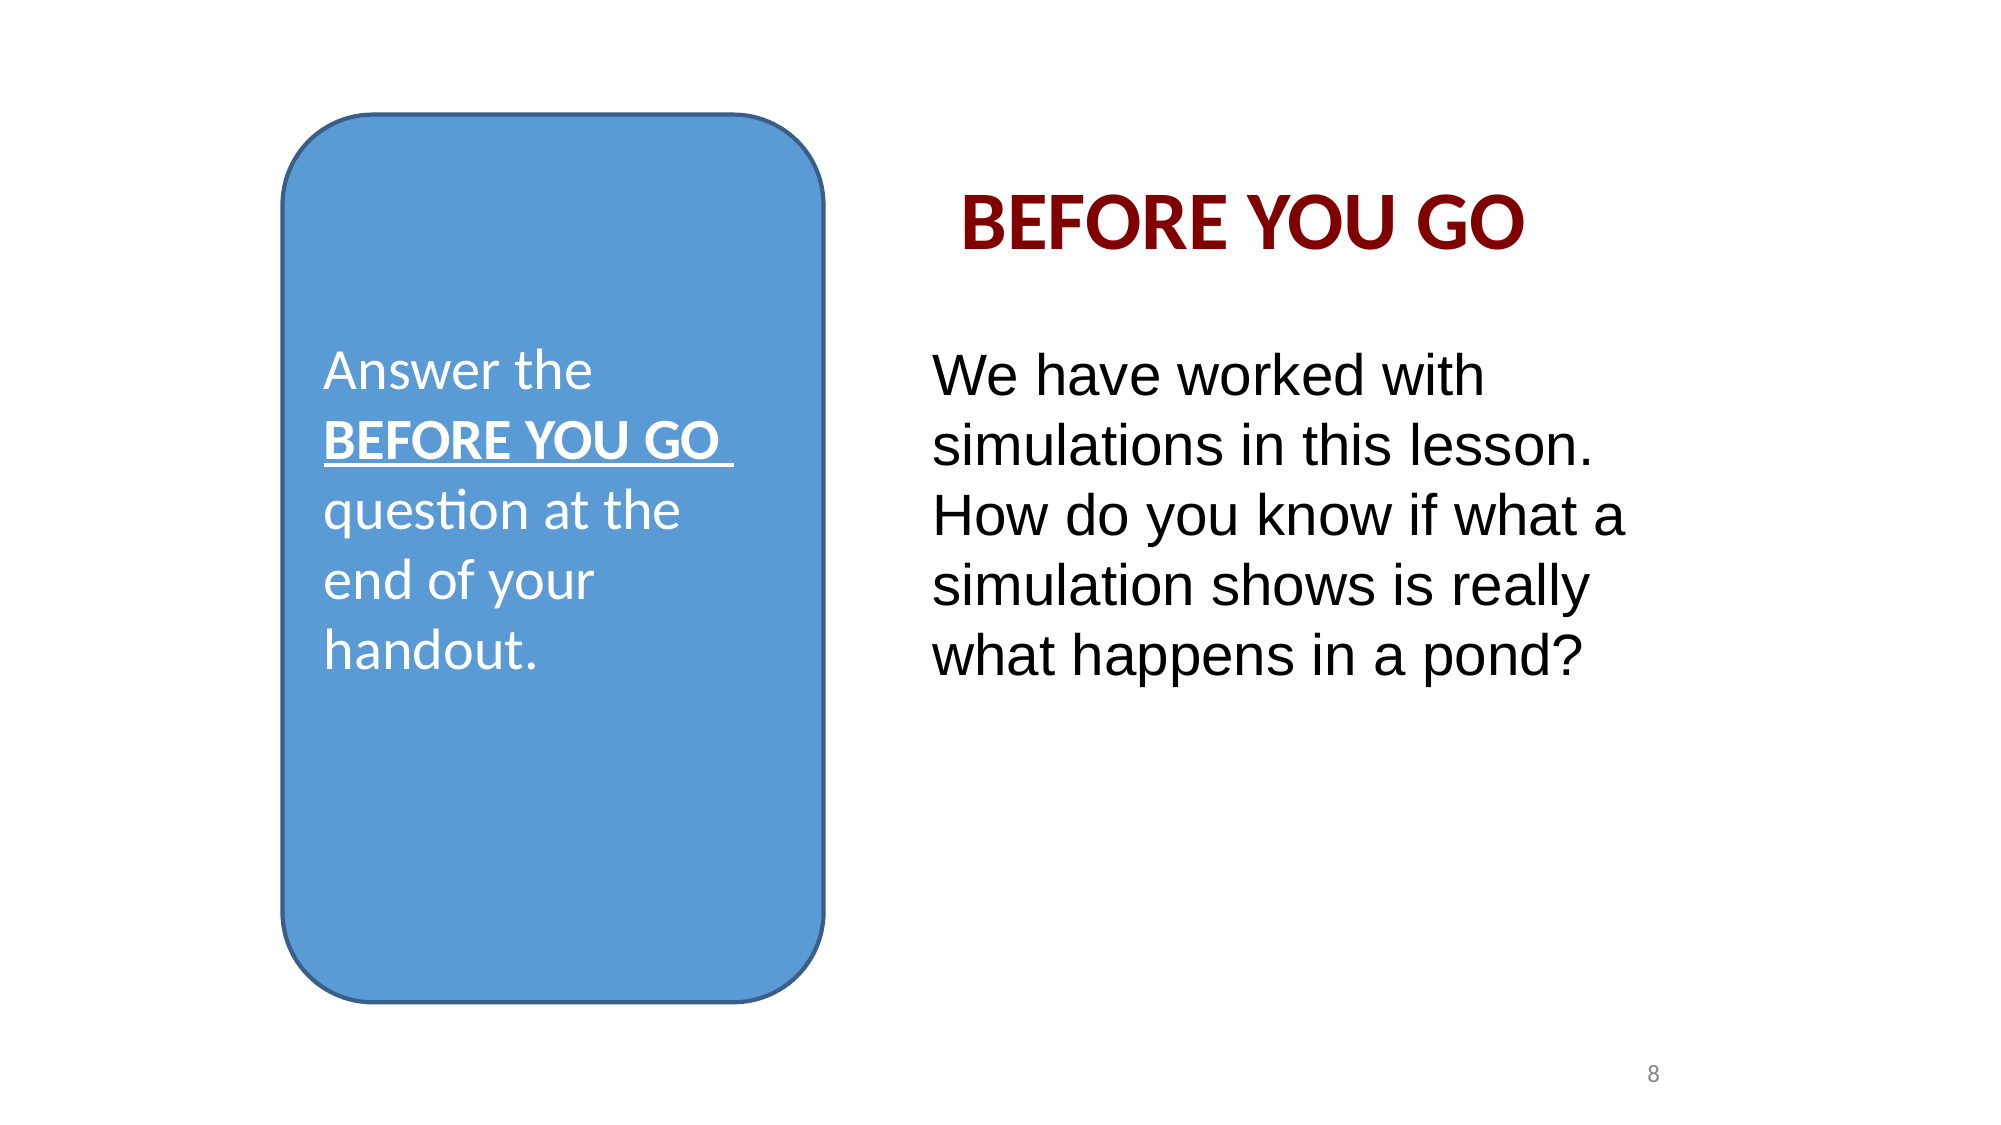

Answer the BEFORE YOU GO  question at the end of your handout.

# BEFORE YOU GO

We have worked with simulations in this lesson.
How do you know if what a simulation shows is really what happens in a pond?

8